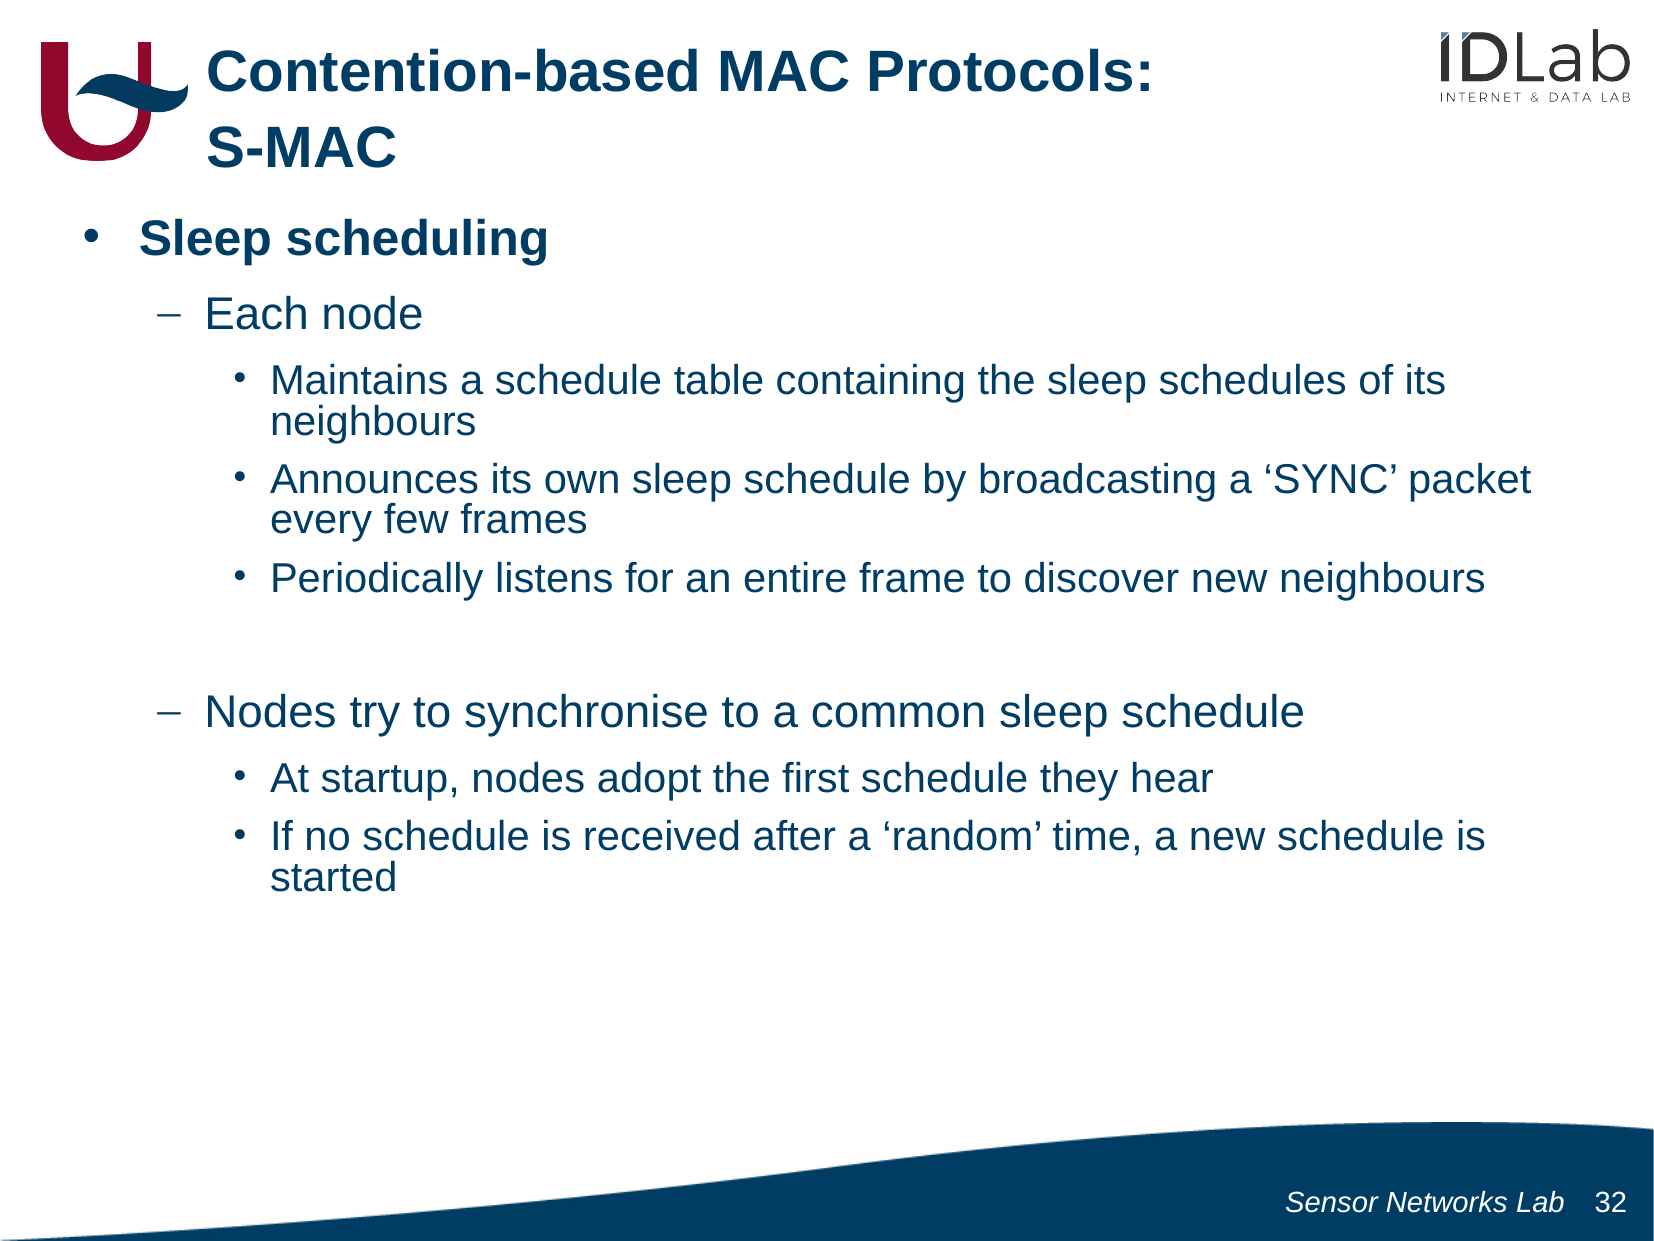

# Contention-based MAC Protocols: S-MAC
Sleep scheduling
Each node
Maintains a schedule table containing the sleep schedules of its neighbours
Announces its own sleep schedule by broadcasting a ‘SYNC’ packet every few frames
Periodically listens for an entire frame to discover new neighbours

Nodes try to synchronise to a common sleep schedule
At startup, nodes adopt the first schedule they hear
If no schedule is received after a ‘random’ time, a new schedule is started

Sensor Networks Lab
32